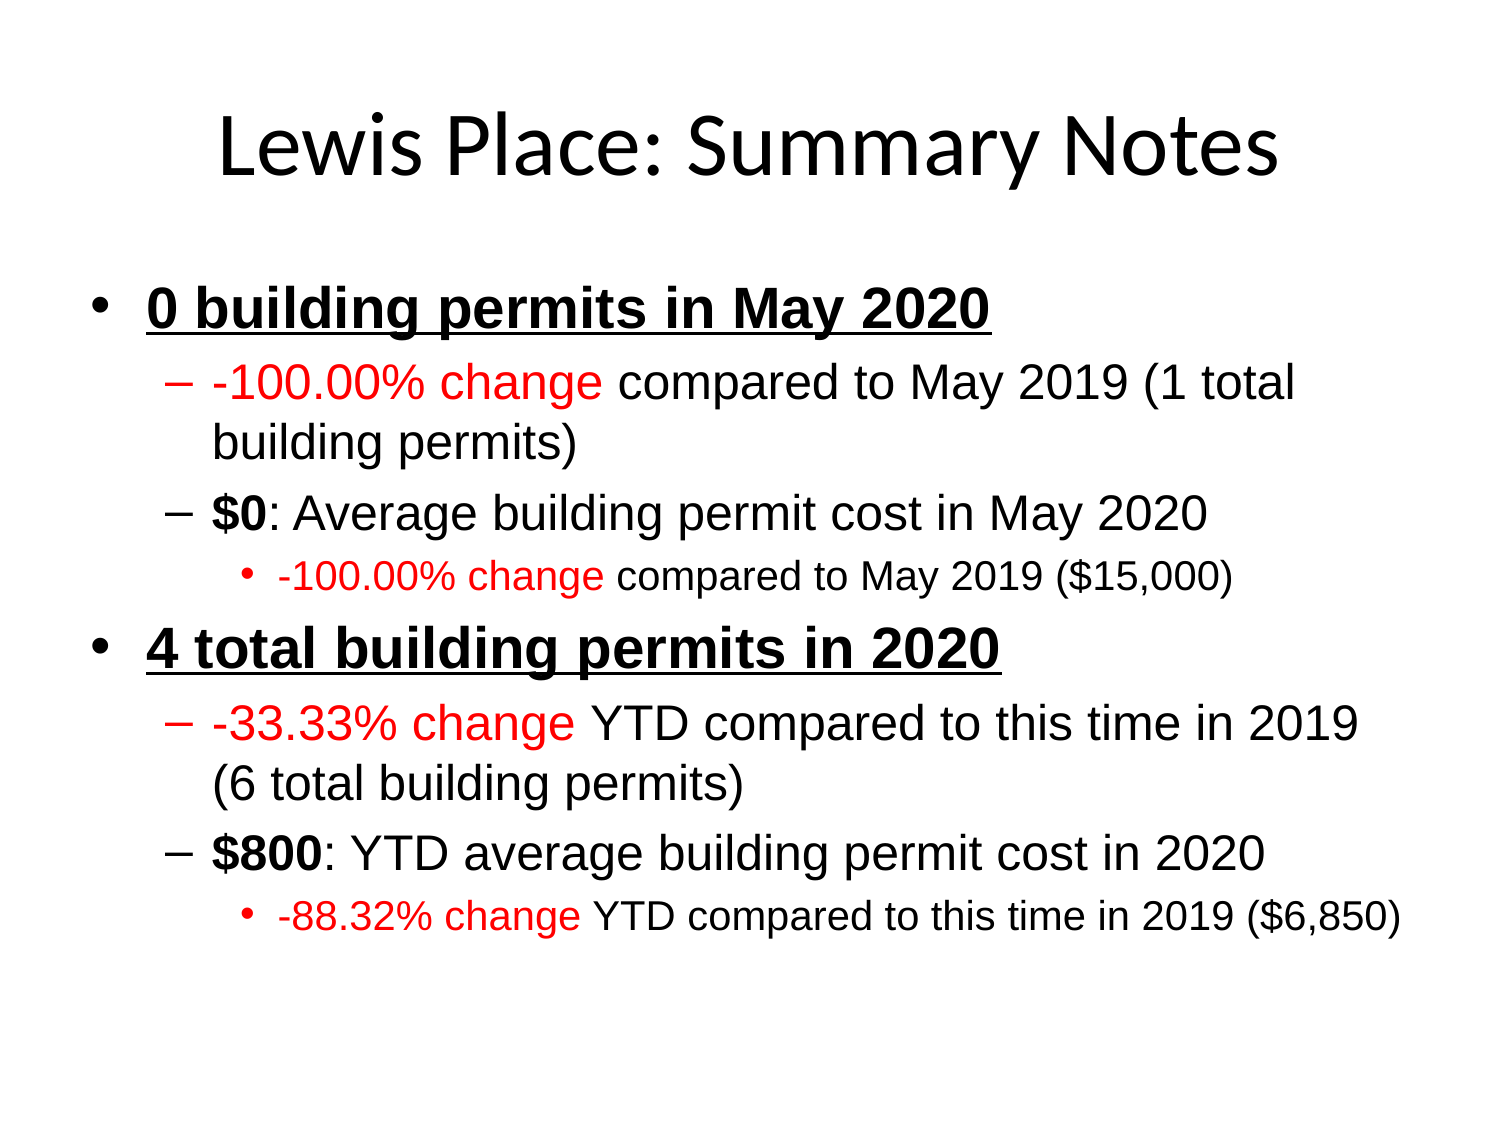

# Lewis Place: Summary Notes
0 building permits in May 2020
-100.00% change compared to May 2019 (1 total building permits)
$0: Average building permit cost in May 2020
-100.00% change compared to May 2019 ($15,000)
4 total building permits in 2020
-33.33% change YTD compared to this time in 2019 (6 total building permits)
$800: YTD average building permit cost in 2020
-88.32% change YTD compared to this time in 2019 ($6,850)